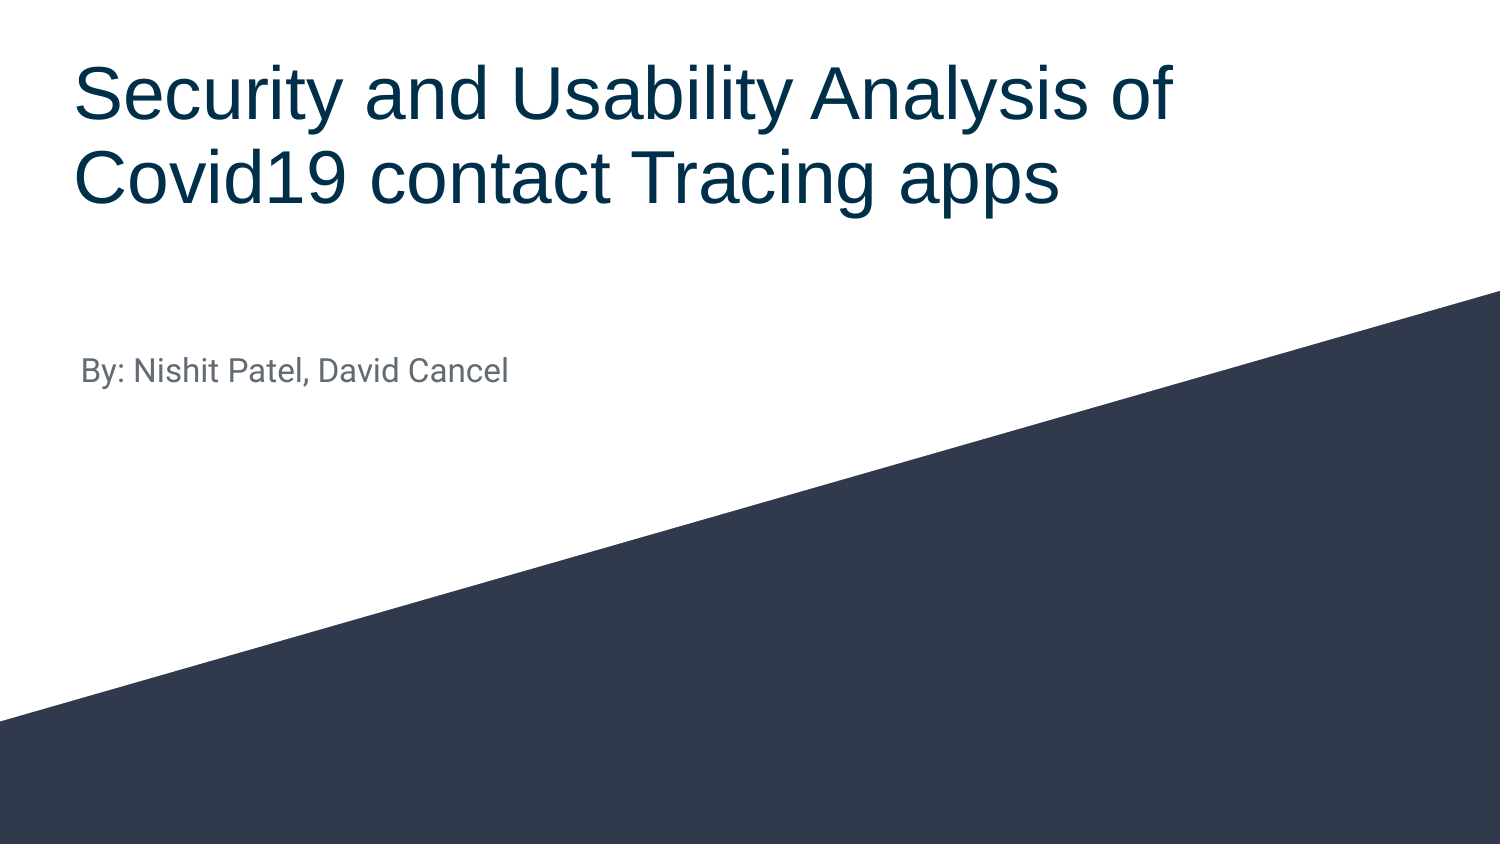

# Security and Usability Analysis of Covid19 contact Tracing apps
By: Nishit Patel, David Cancel